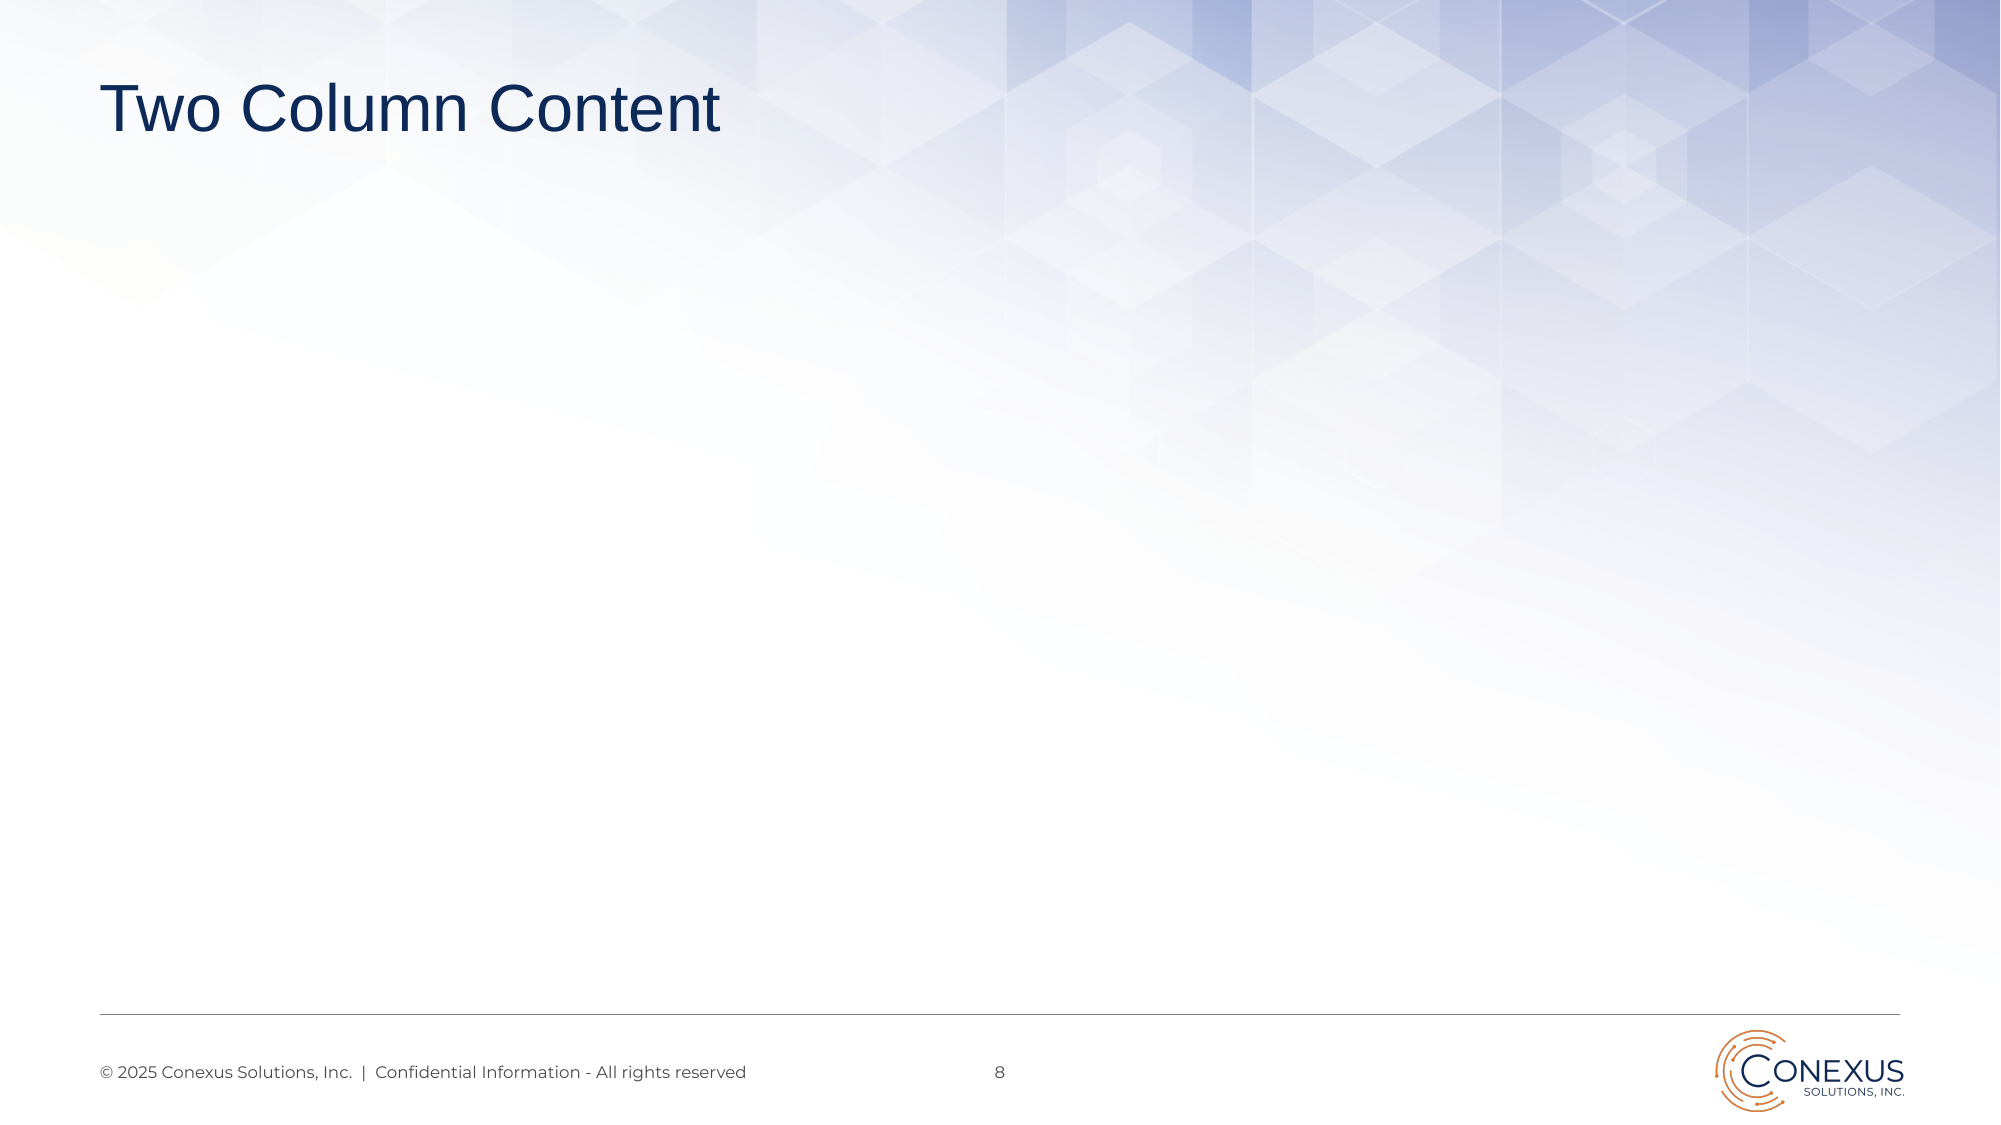

# Two Column Content

© 2025 Conexus Solutions, Inc.  |  Confidential Information - All rights reserved
8